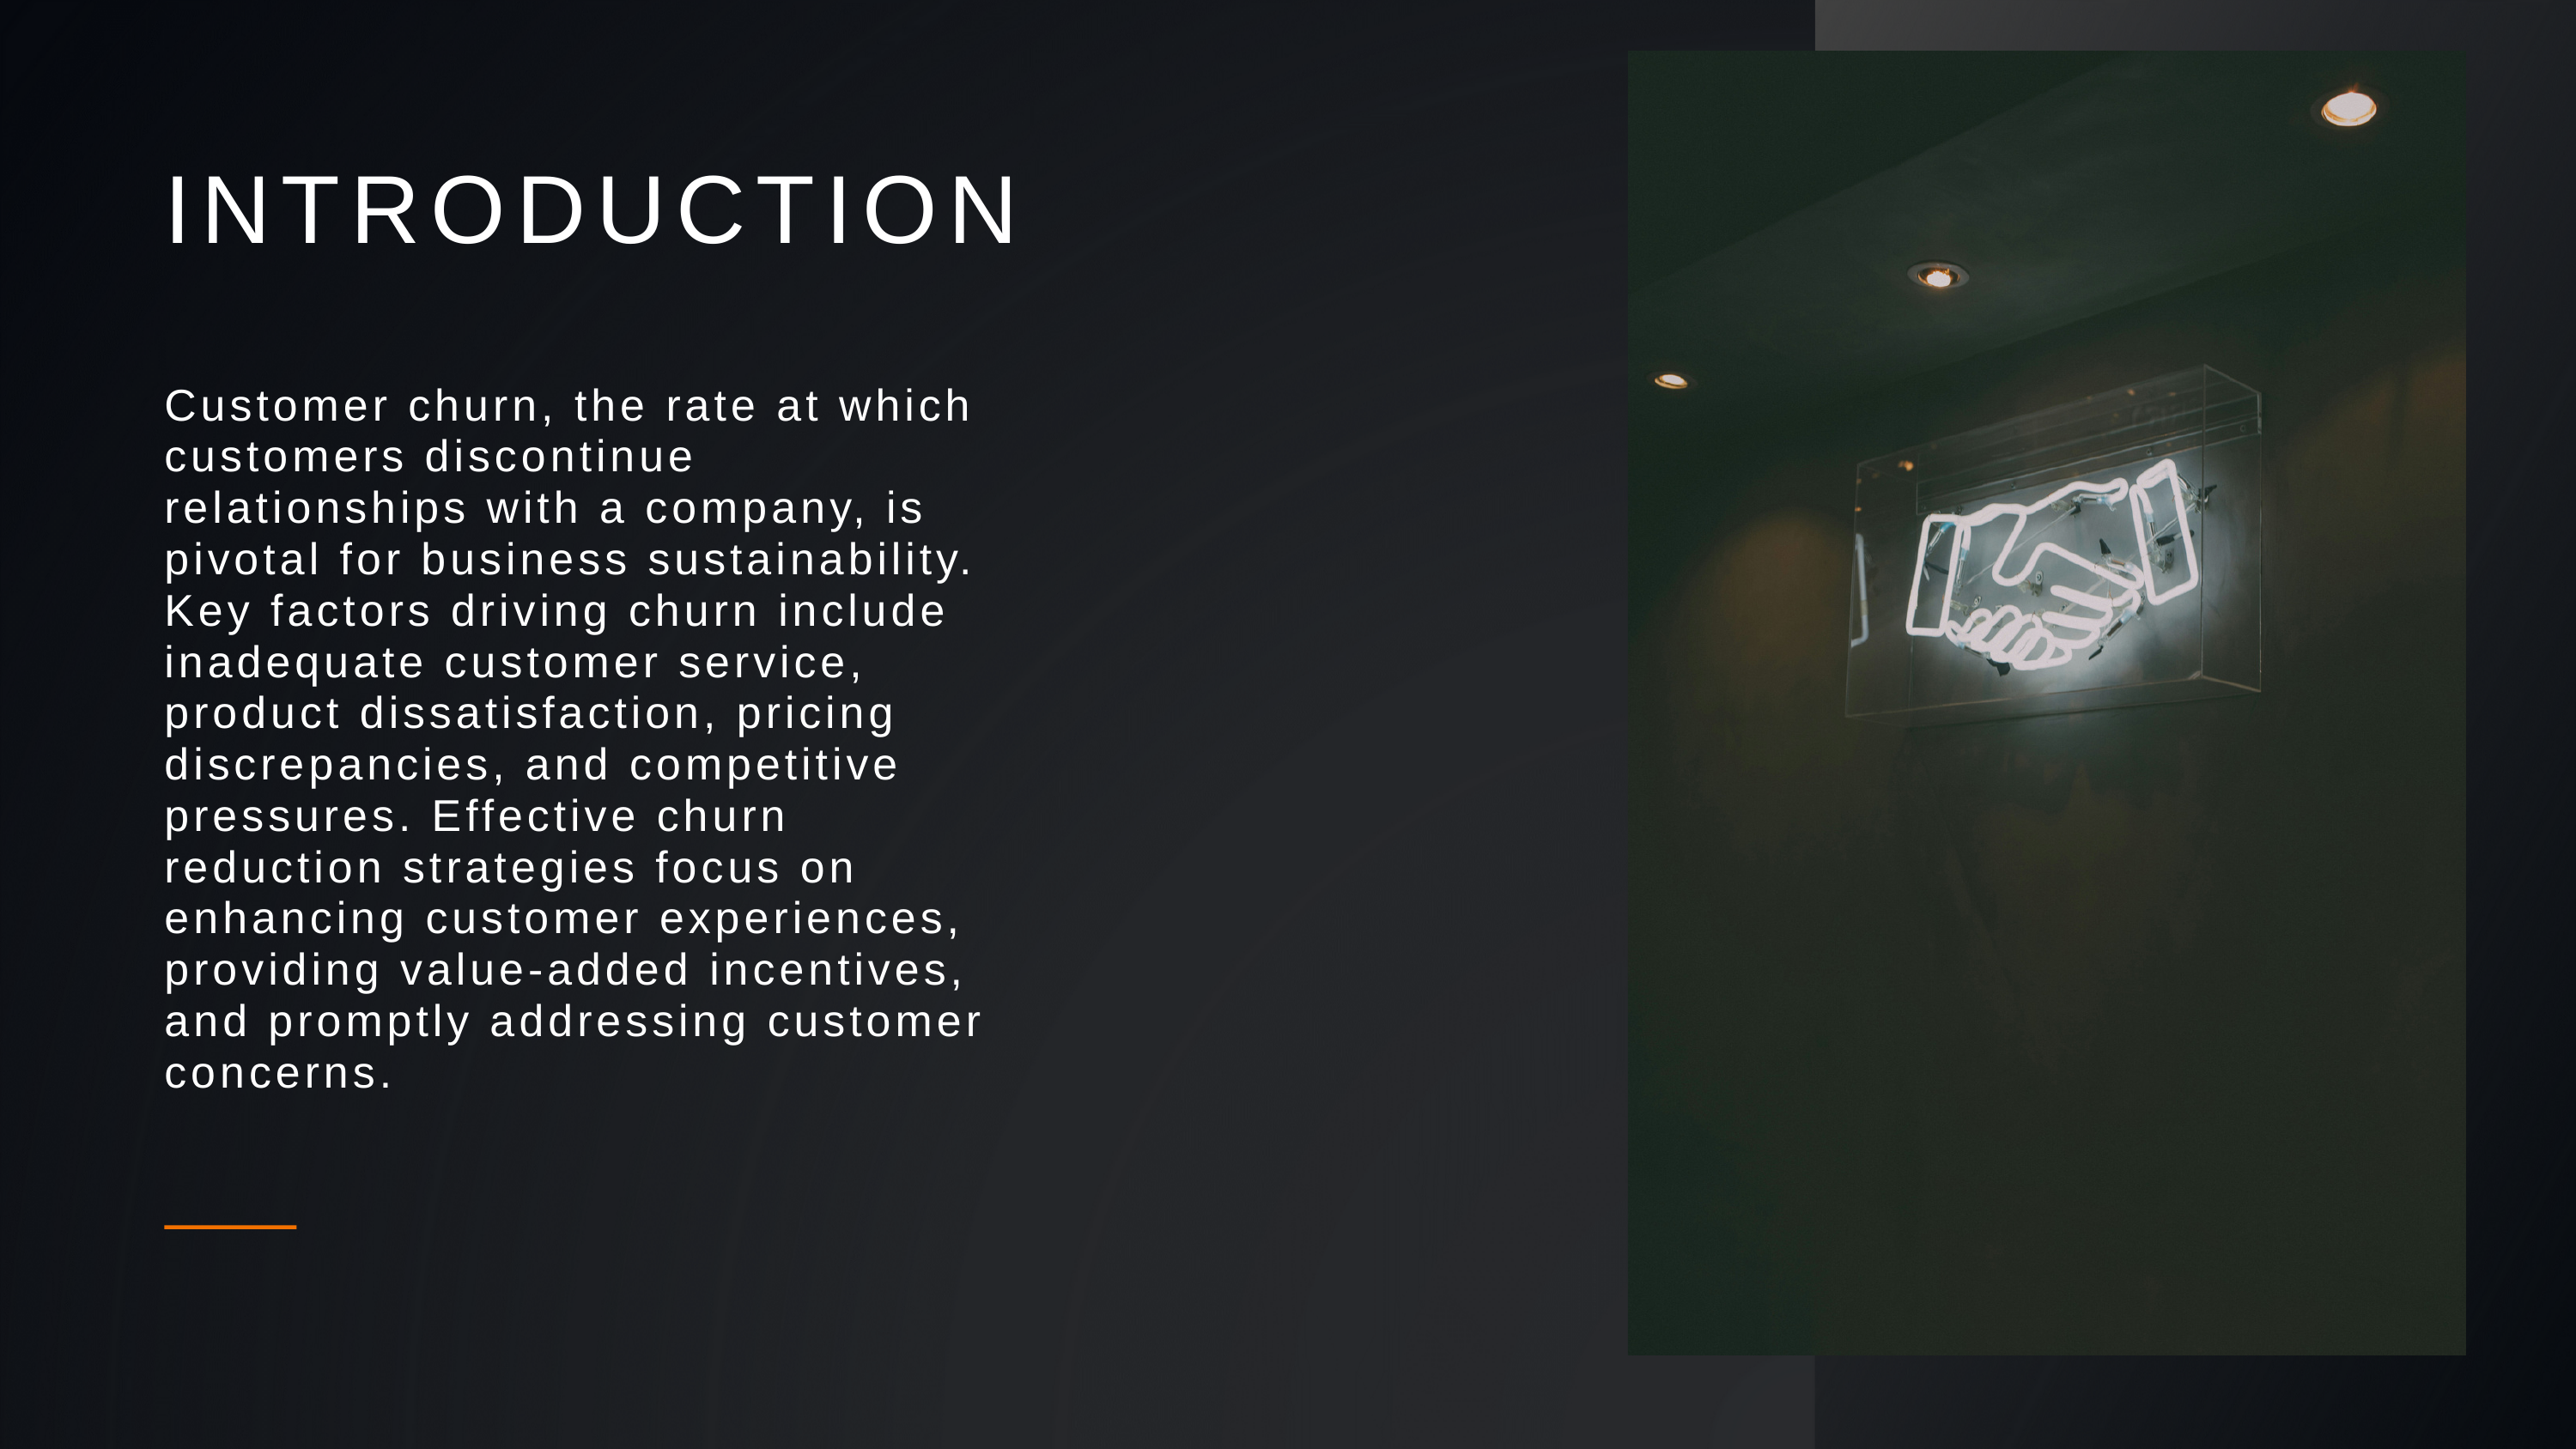

INTRODUCTION

Customer churn, the rate at which customers discontinue relationships with a company, is pivotal for business sustainability. Key factors driving churn include inadequate customer service, product dissatisfaction, pricing discrepancies, and competitive pressures. Effective churn reduction strategies focus on enhancing customer experiences, providing value-added incentives, and promptly addressing customer concerns.